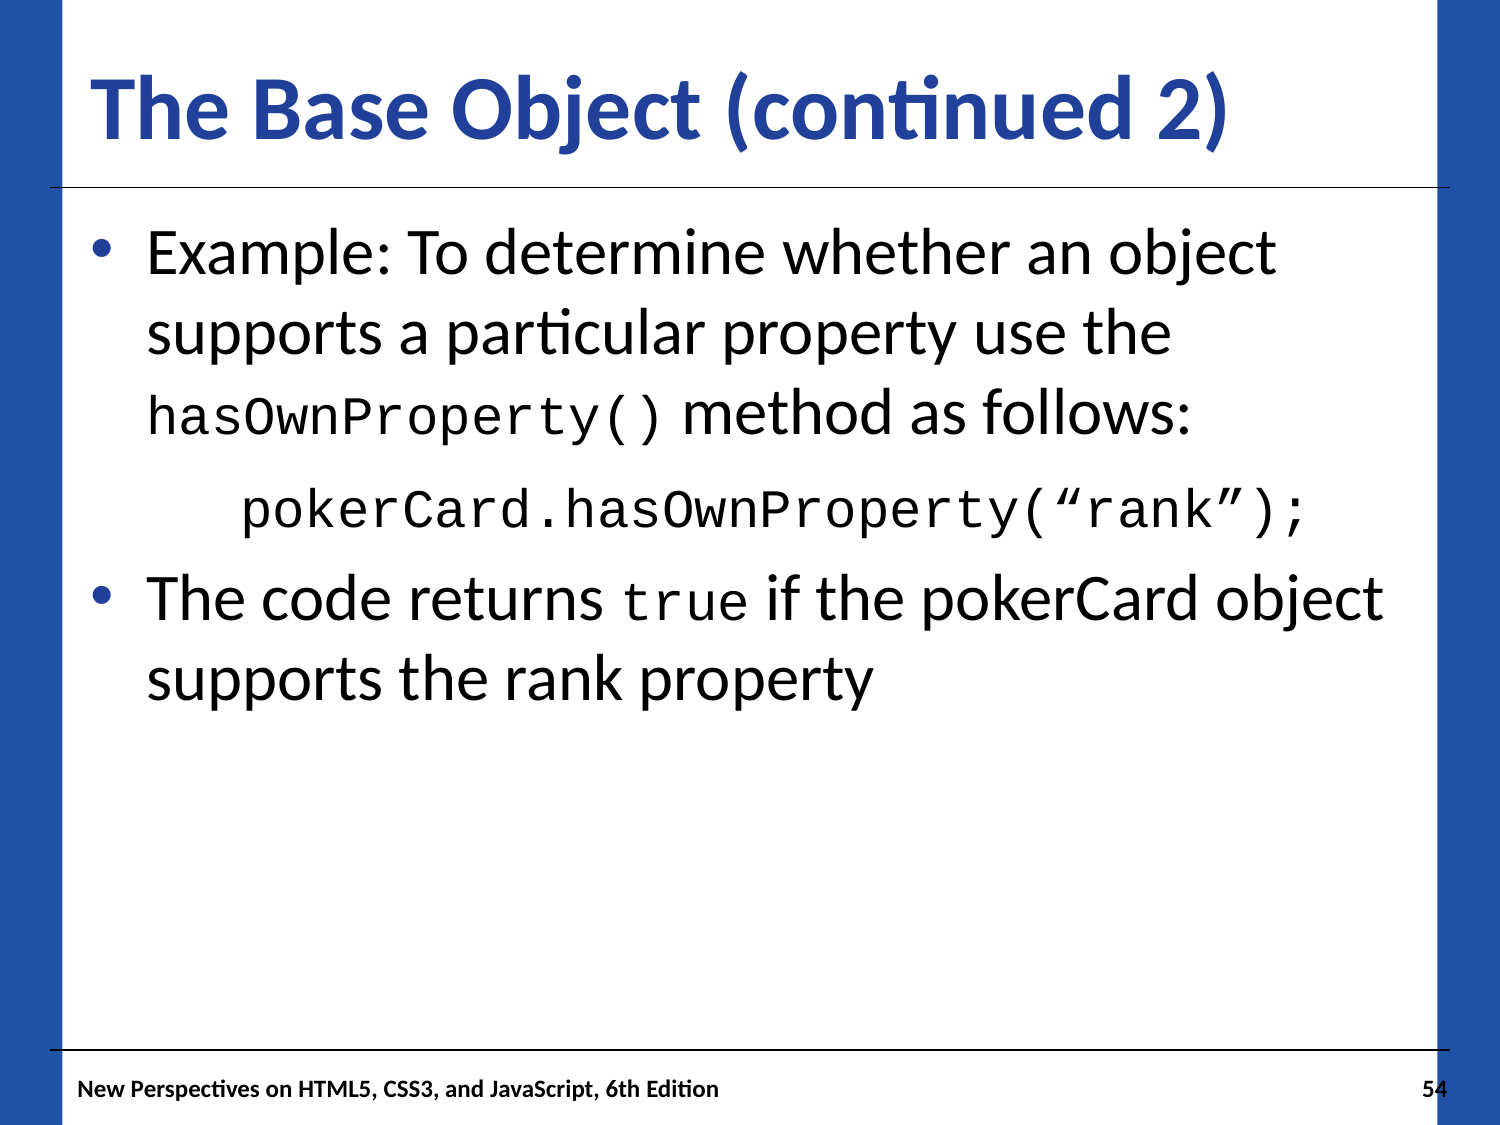

# The Base Object (continued 2)
Example: To determine whether an object supports a particular property use the hasOwnProperty() method as follows:
	pokerCard.hasOwnProperty(“rank”);
The code returns true if the pokerCard object supports the rank property

New Perspectives on HTML5, CSS3, and JavaScript, 6th Edition
54